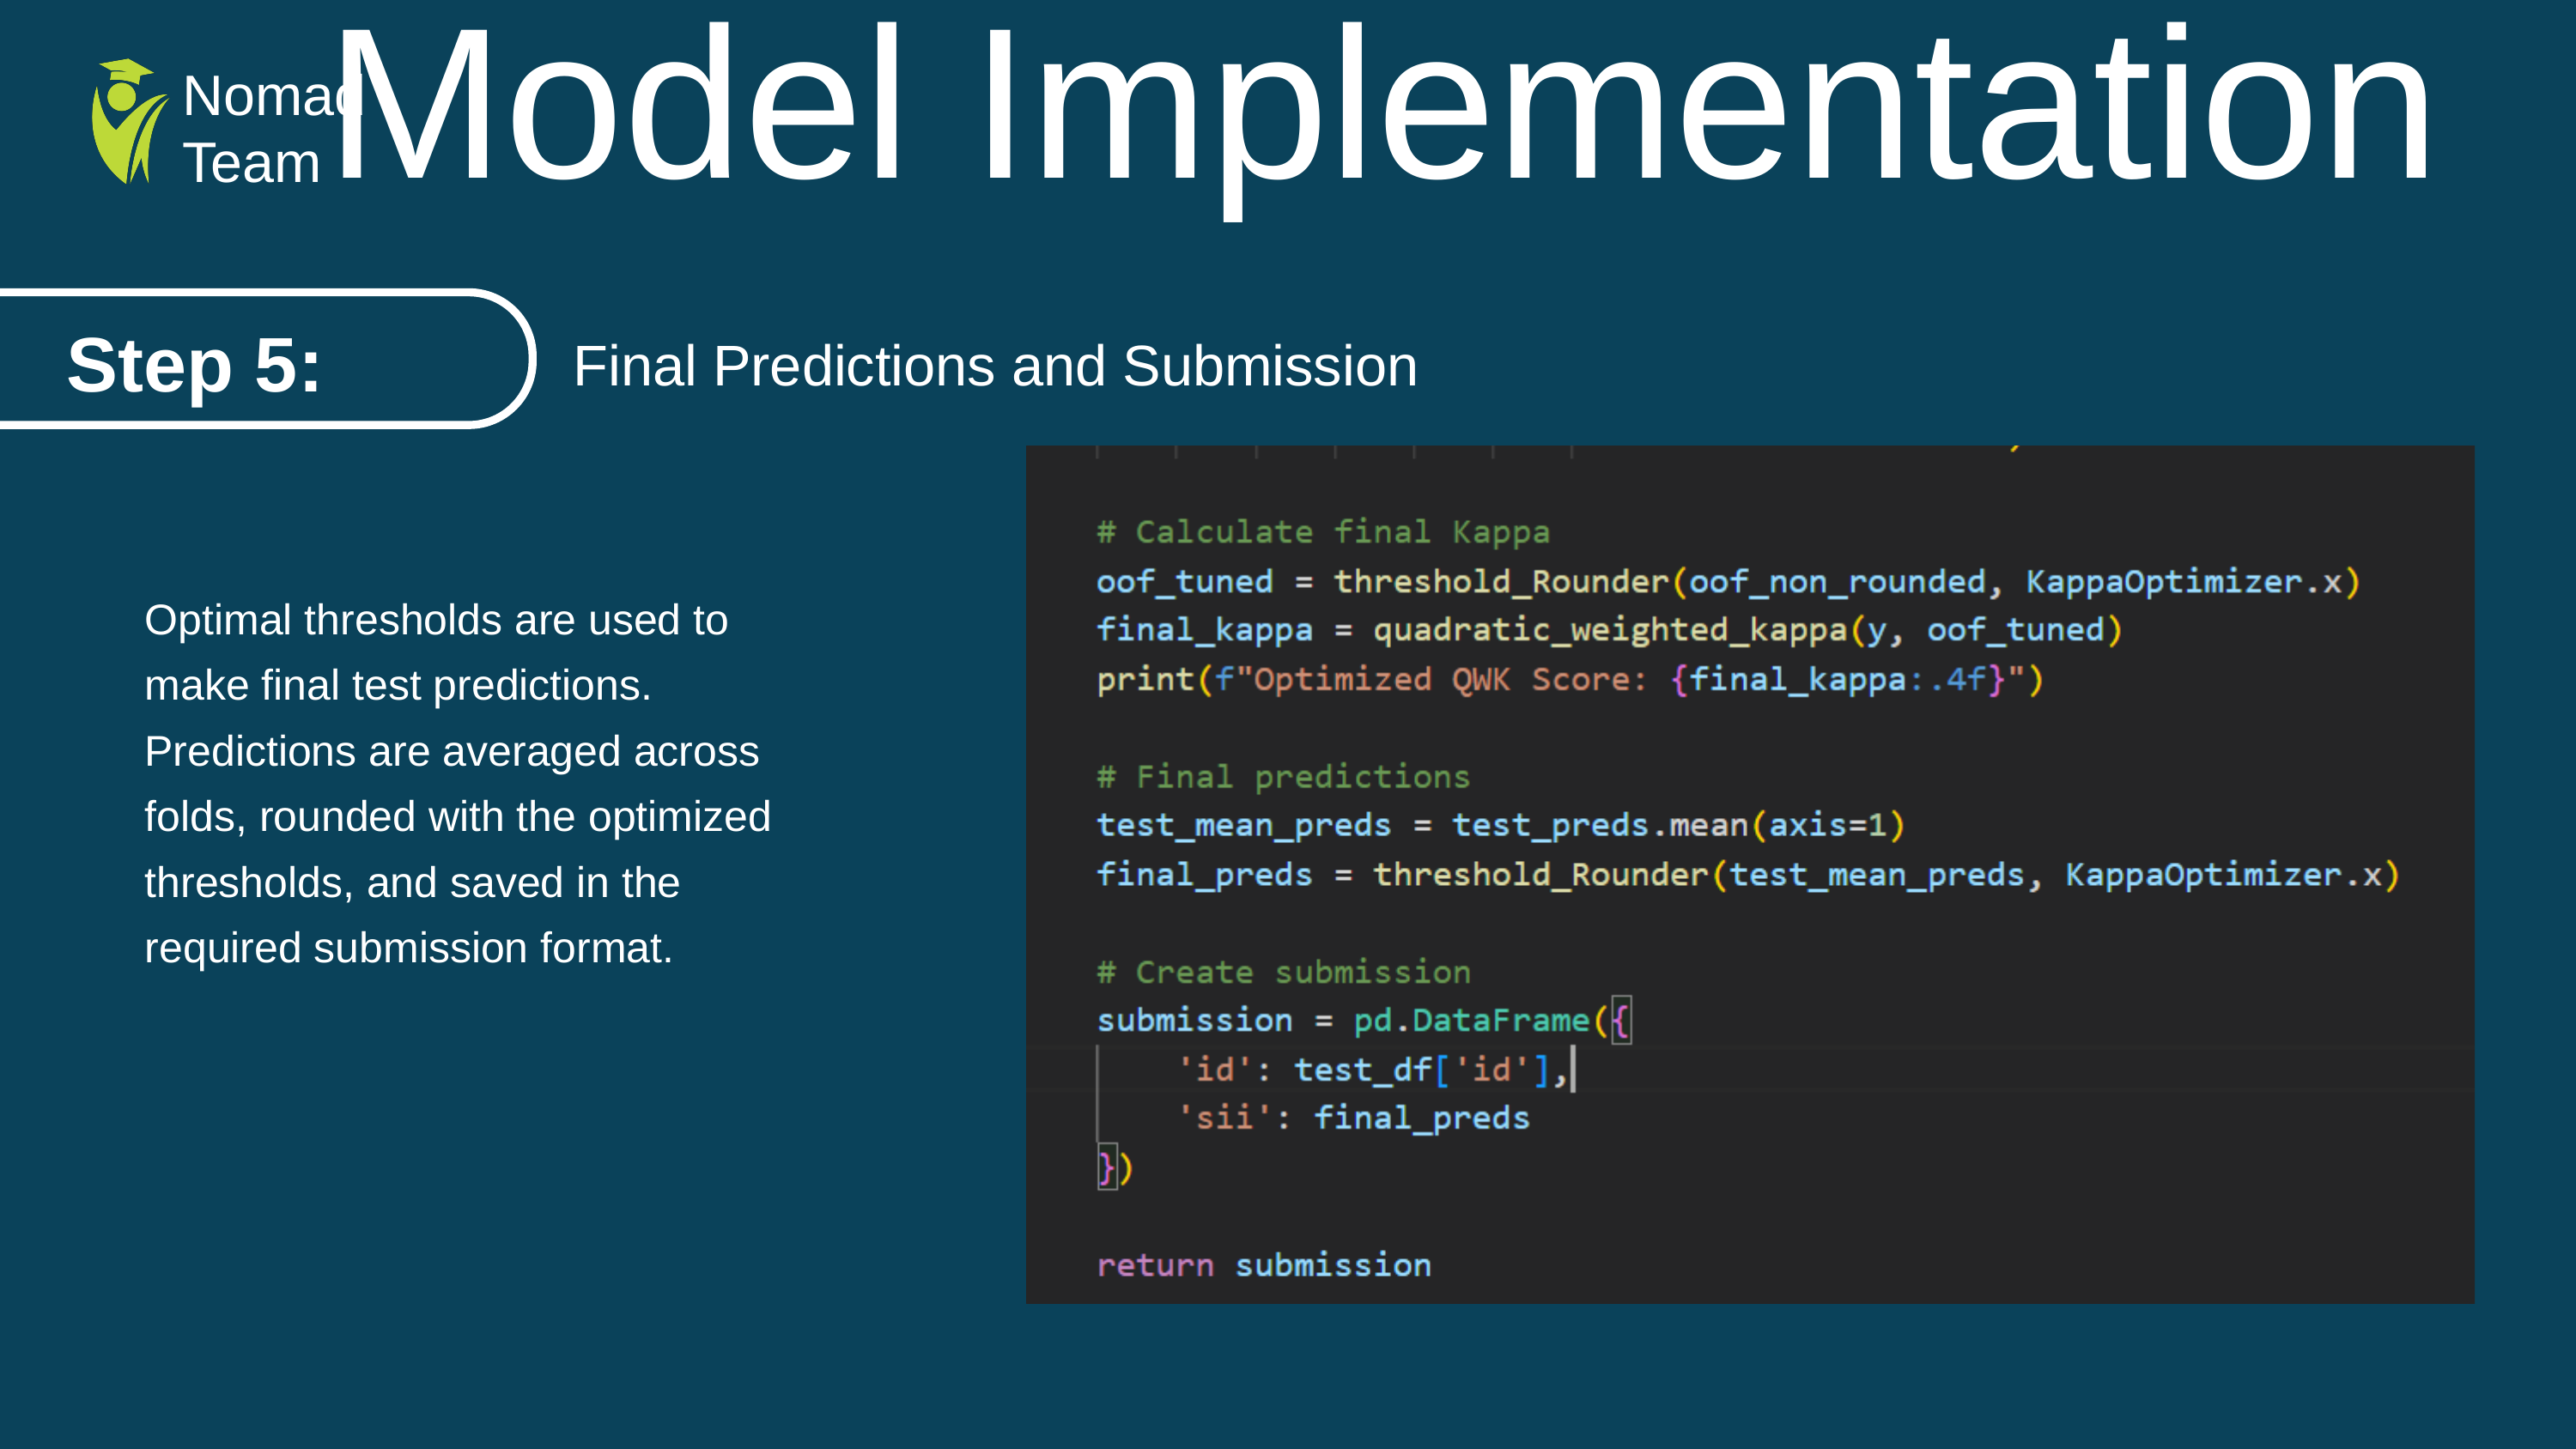

Nomad Team
Model Implementation

Step 5:
Final Predictions and Submission

Optimal thresholds are used to make final test predictions. Predictions are averaged across folds, rounded with the optimized thresholds, and saved in the required submission format.